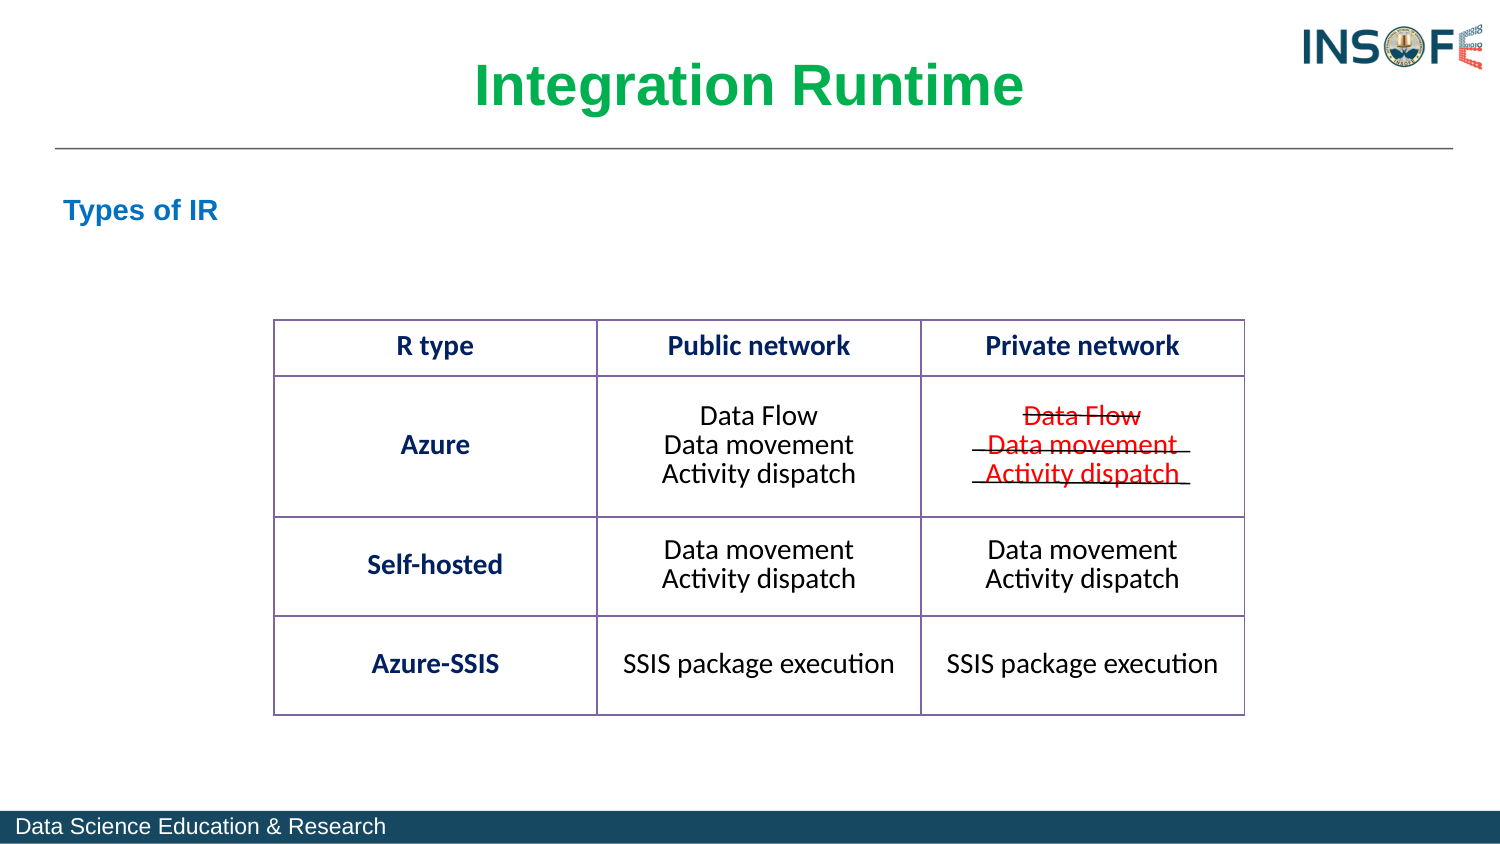

# Integration Runtime
Types of IR

| R type | Public network | Private network |
| --- | --- | --- |
| Azure | Data Flow Data movement Activity dispatch | Data Flow Data movement Activity dispatch |
| Self-hosted | Data movement Activity dispatch | Data movement Activity dispatch |
| Azure-SSIS | SSIS package execution | SSIS package execution |
Data Science Education & Research
82